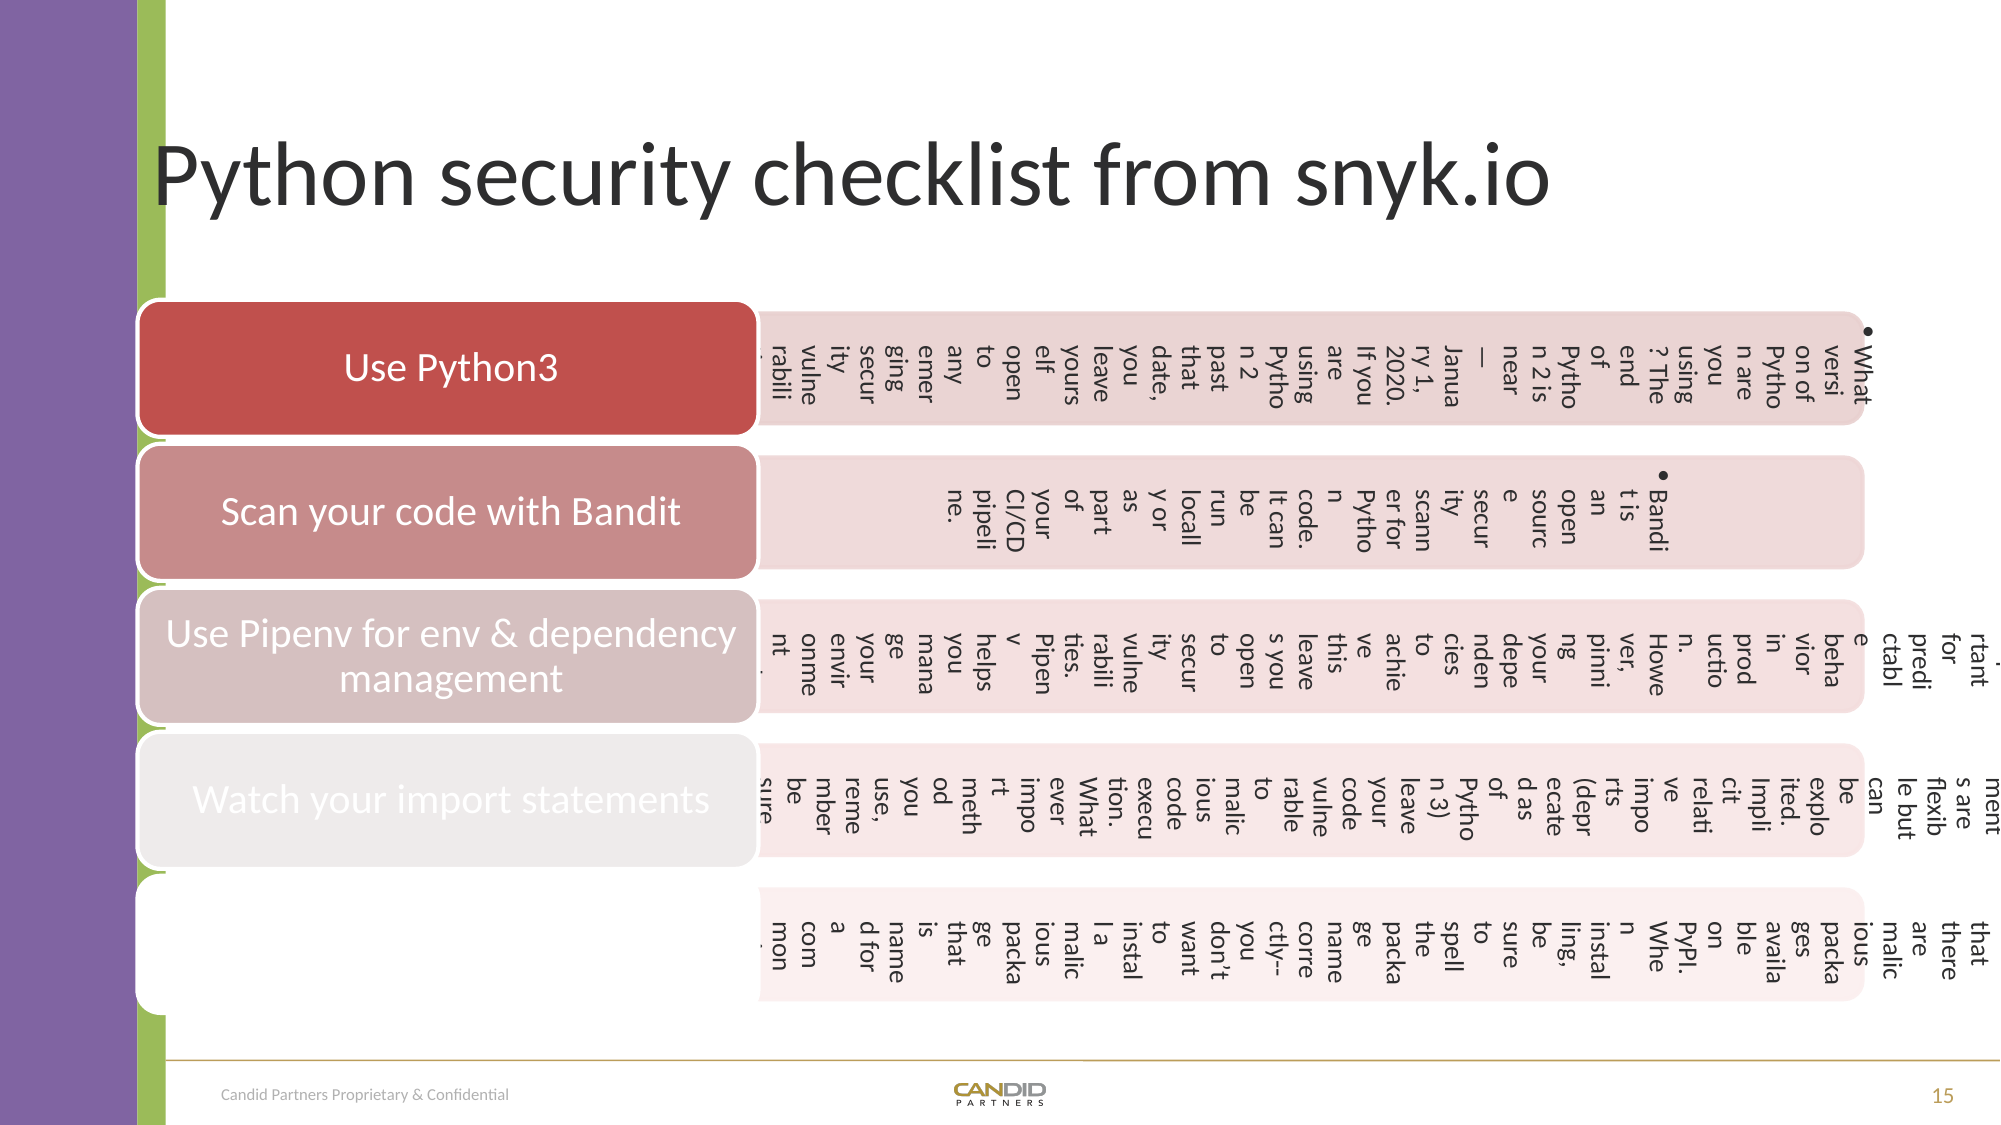

What version of Python are you using? The end of Python 2 is near—January 1, 2020. If you are using Python 2 past that date, you leave yourself open to any emerging security vulnerabilities.
Bandit is an open source security scanner for Python code. It can be run locally or as part of your CI/CD pipeline.
Python security checklist from snyk.io
Deterministic builds are important for predictable behavior in production. However, pinning your dependencies to achieve this leaves you open to security vulnerabilities. Pipenv helps you manage your environment and dependencies in a predictable, secure way.
Python import statements are flexible but can be exploited. Implicit relative imports (deprecated as of Python 3) leave your code vulnerable to malicious code execution. Whatever import method you use, remember be sure you trust the module--importing executes code!
Use Python3
Assume that there are malicious packages available on PyPI. When installing, be sure to spell the package name correctly--you don’t want to install a malicious package that is named for a common misspelling of a popular package.
Scan your code with Bandit
Use Pipenv for env & dependency
management
Watch your import statements
Download packages with care